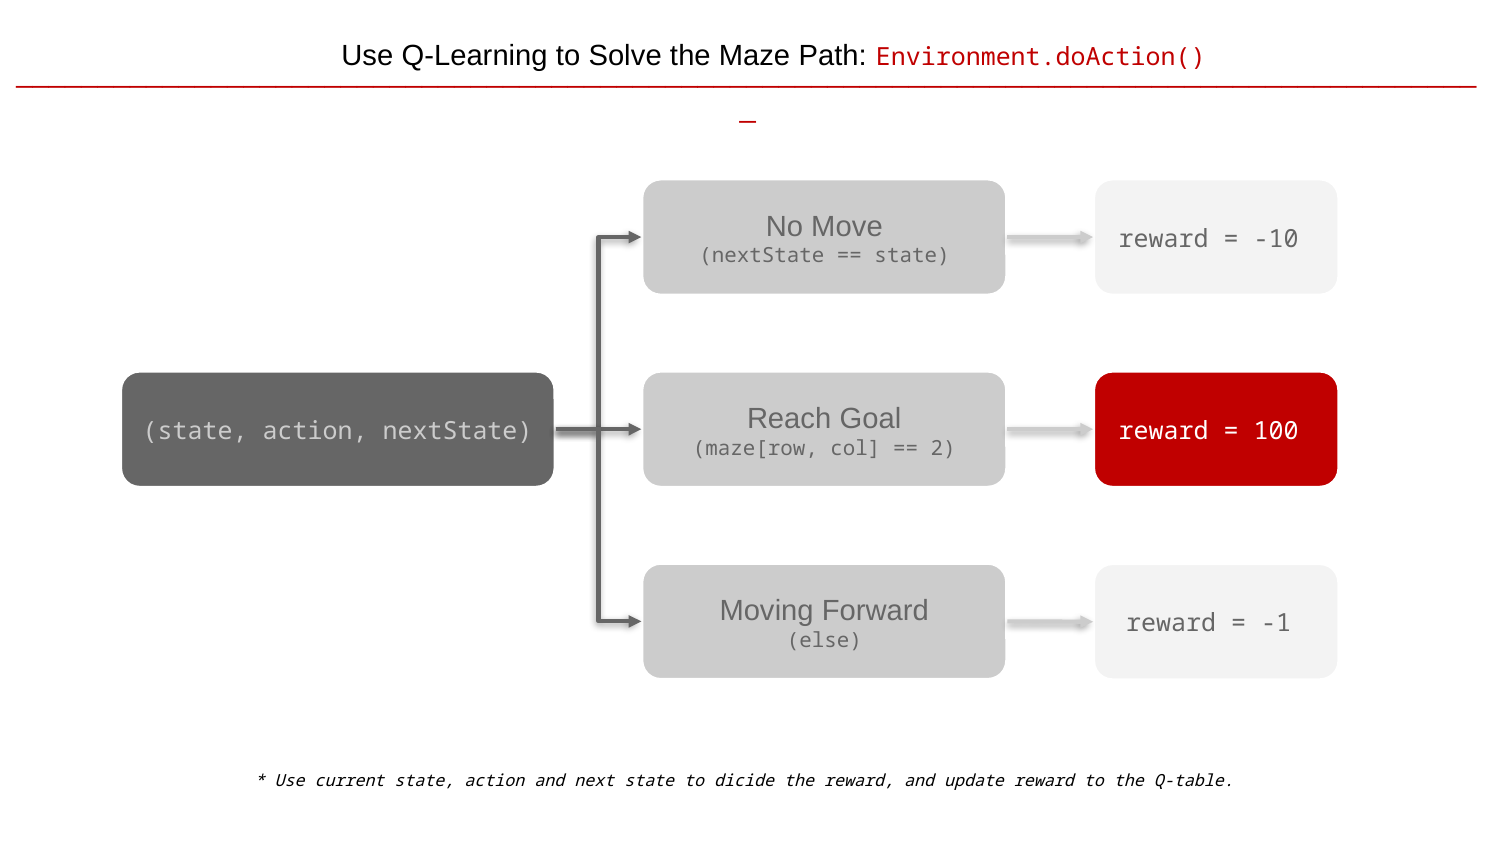

Use Q-Learning to Solve the Maze Path: Environment.doAction()
___________________________________________________________________________________________
No Move
(nextState == state)
reward = -10
(state, action, nextState)
Reach Goal
(maze[row, col] == 2)
reward = 100
Moving Forward
(else)
reward = -1
* Use current state, action and next state to dicide the reward, and update reward to the Q-table.